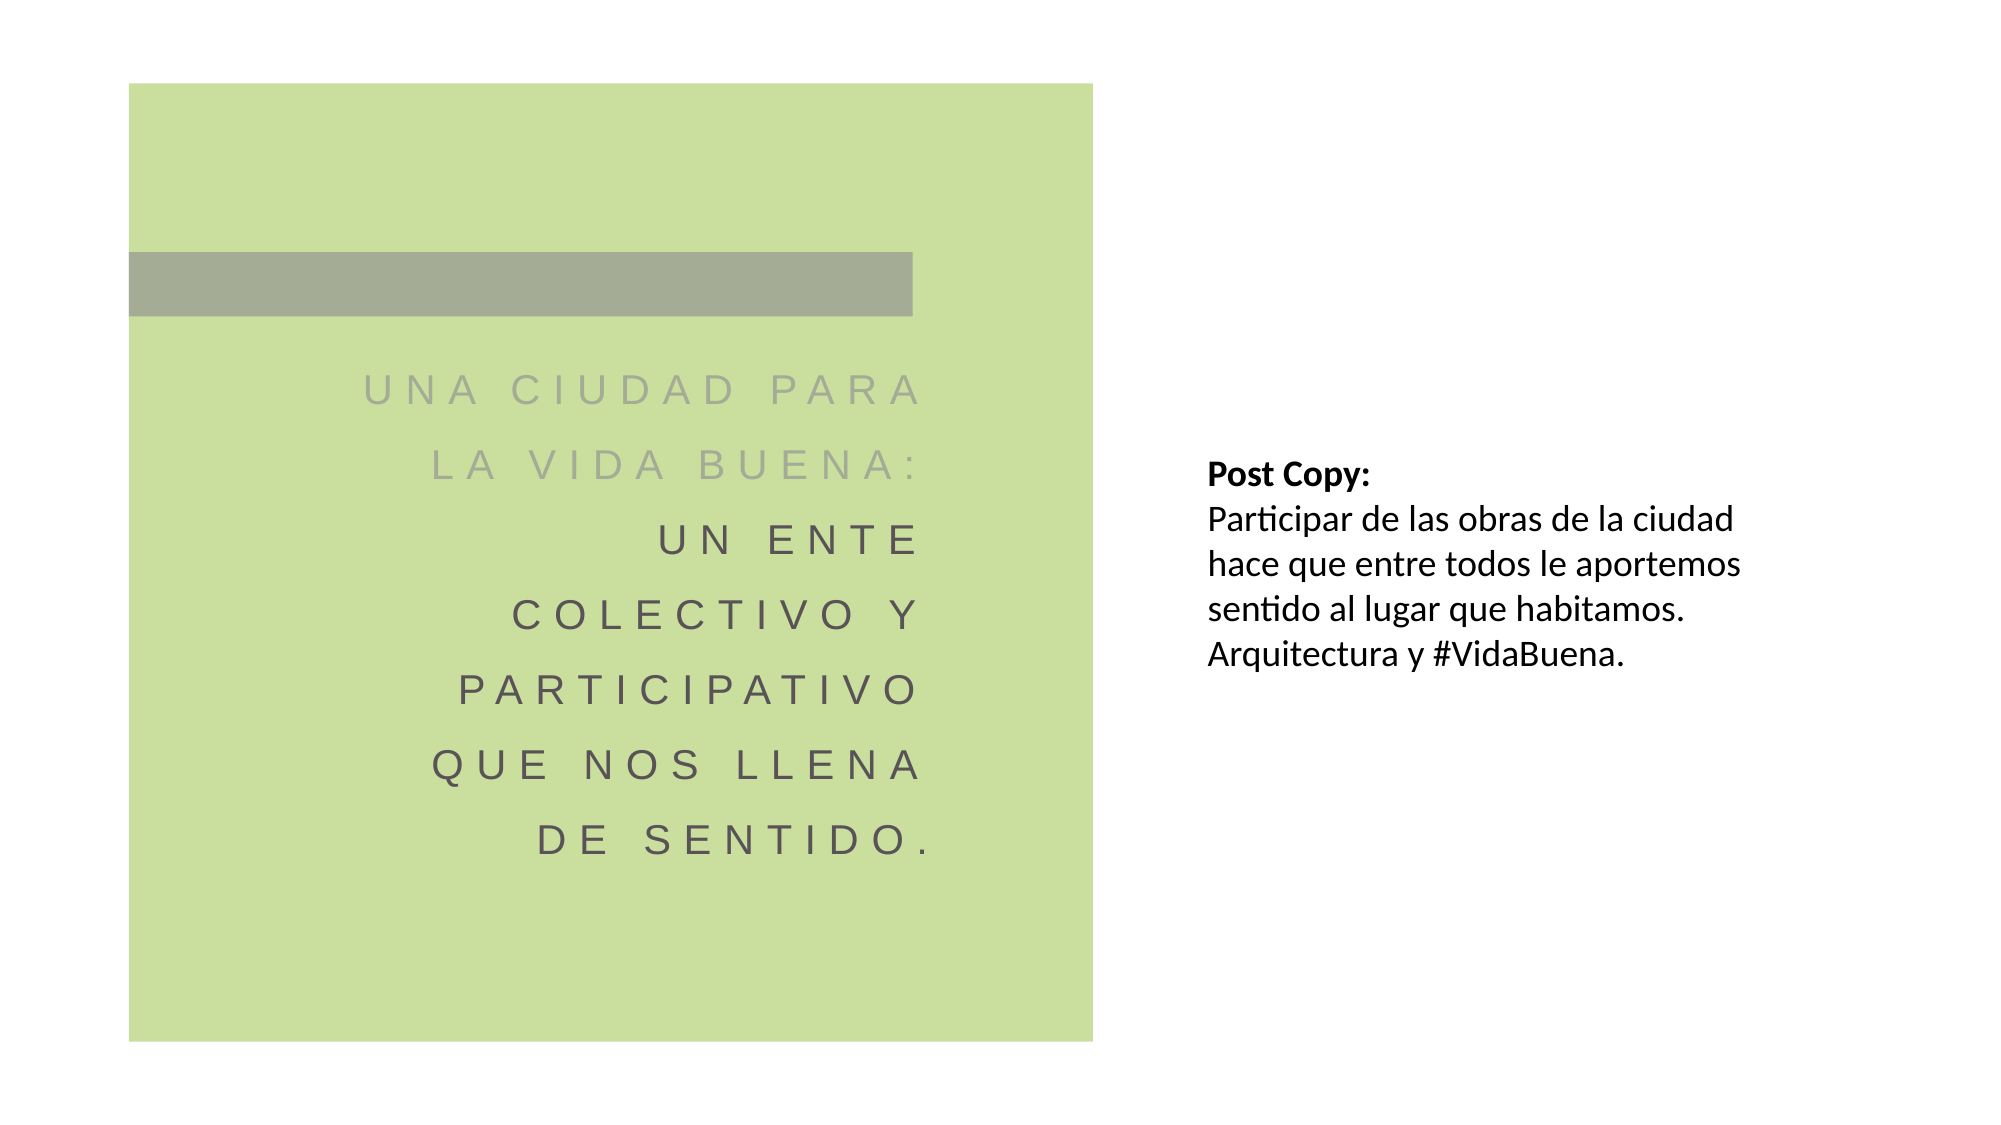

UNA CIUDAD PARA LA VIDA BUENA: UN ENTE COLECTIVO Y PARTICIPATIVO QUE NOS LLENA DE SENTIDO.
Post Copy:
Participar de las obras de la ciudad hace que entre todos le aportemos sentido al lugar que habitamos. Arquitectura y #VidaBuena.